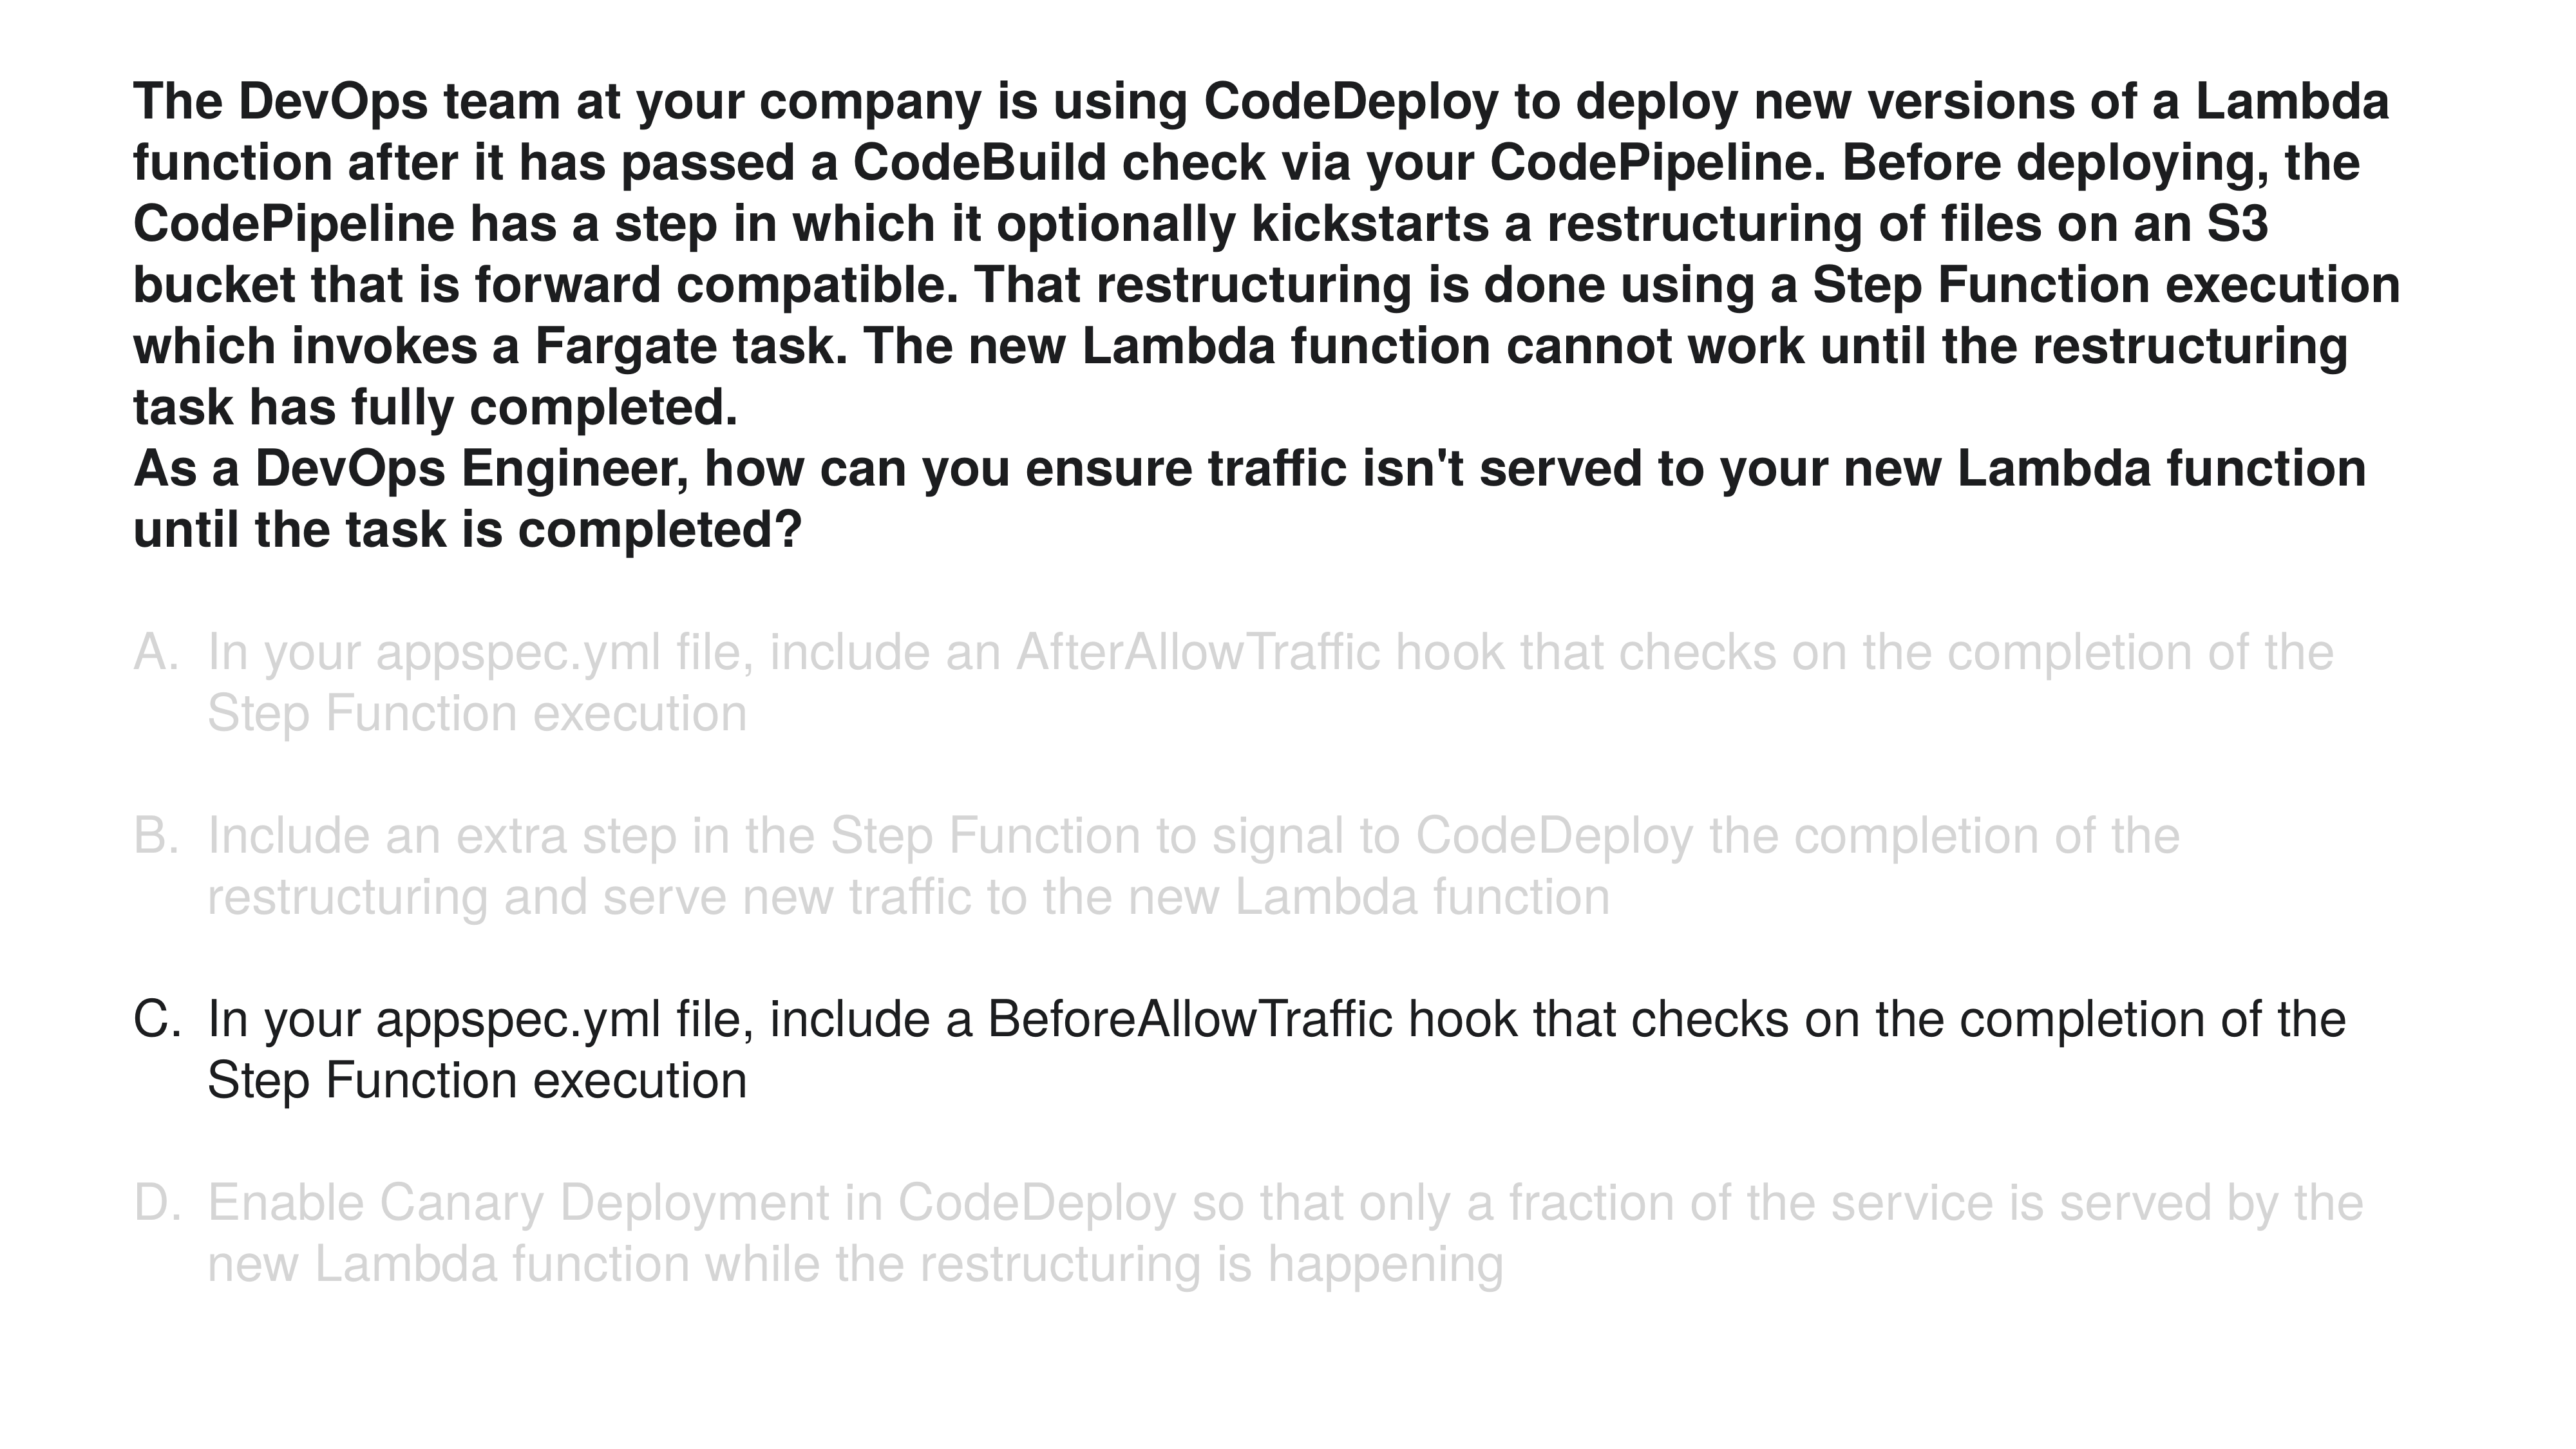

The DevOps team at your company is using CodeDeploy to deploy new versions of a Lambda function after it has passed a CodeBuild check via your CodePipeline. Before deploying, the CodePipeline has a step in which it optionally kickstarts a restructuring of files on an S3 bucket that is forward compatible. That restructuring is done using a Step Function execution which invokes a Fargate task. The new Lambda function cannot work until the restructuring task has fully completed.
As a DevOps Engineer, how can you ensure traffic isn't served to your new Lambda function until the task is completed?

In your appspec.yml file, include an AfterAllowTraffic hook that checks on the completion of the Step Function execution
Include an extra step in the Step Function to signal to CodeDeploy the completion of the restructuring and serve new traffic to the new Lambda function
In your appspec.yml file, include a BeforeAllowTraffic hook that checks on the completion of the Step Function execution
Enable Canary Deployment in CodeDeploy so that only a fraction of the service is served by the new Lambda function while the restructuring is happening